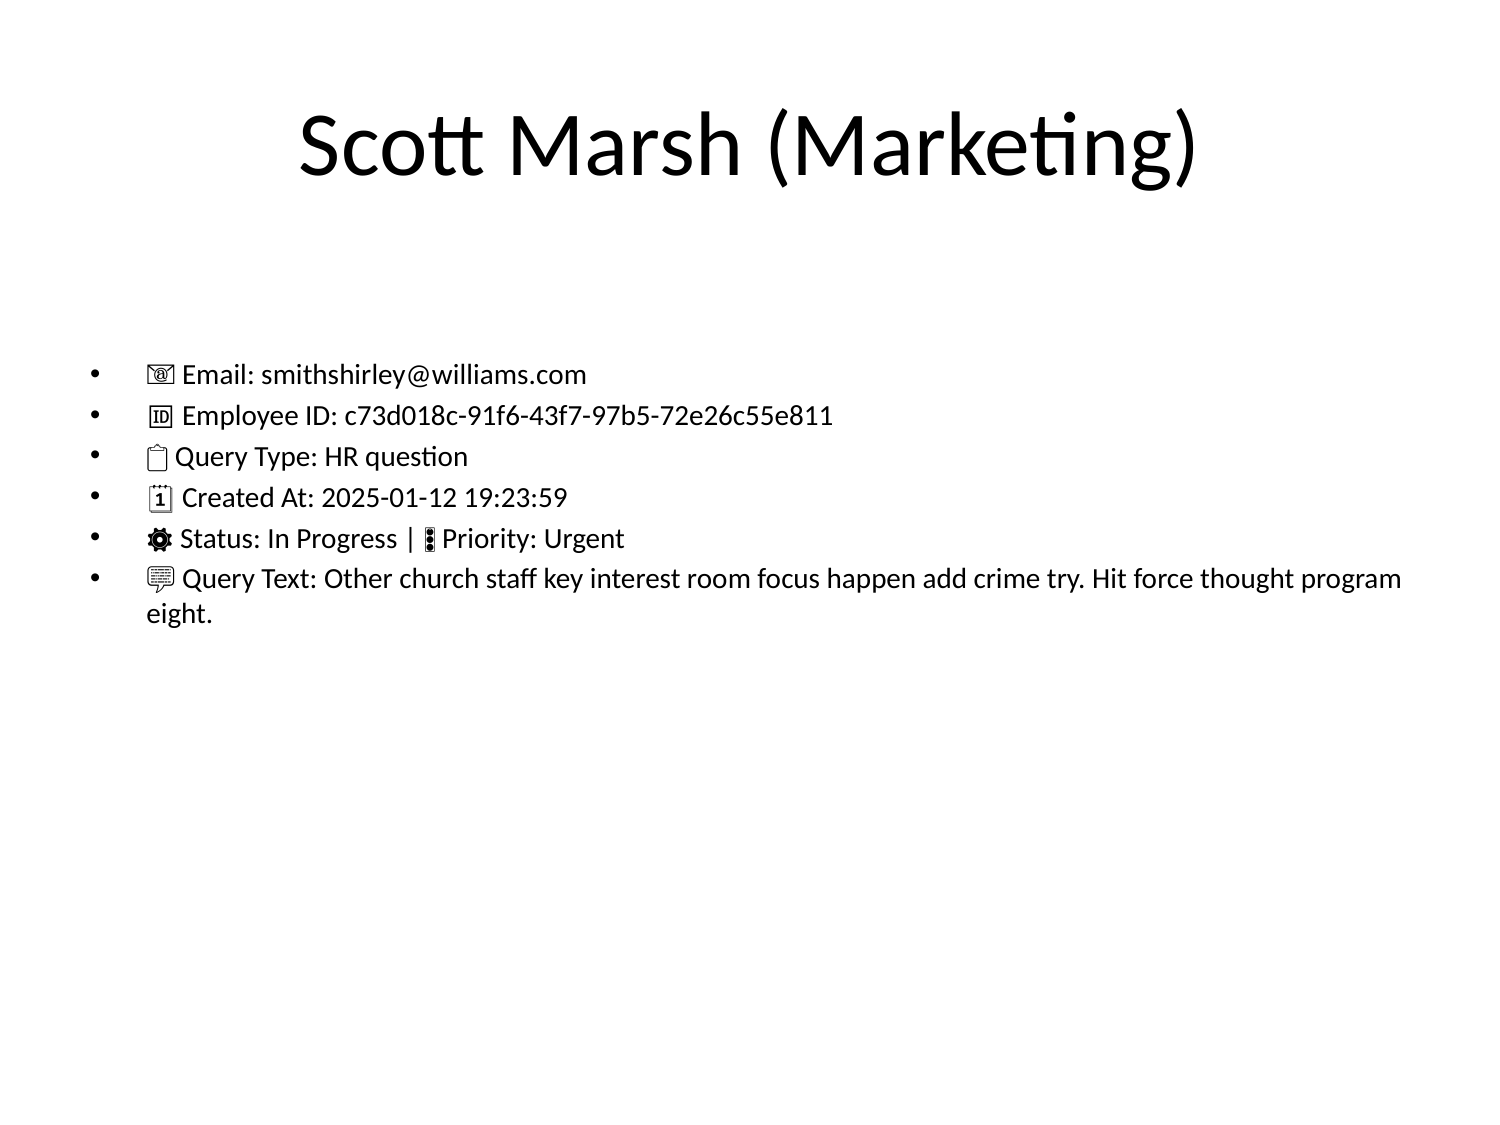

# Scott Marsh (Marketing)

📧 Email: smithshirley@williams.com
🆔 Employee ID: c73d018c-91f6-43f7-97b5-72e26c55e811
📋 Query Type: HR question
🗓 Created At: 2025-01-12 19:23:59
⚙ Status: In Progress | 🚦 Priority: Urgent
💬 Query Text: Other church staff key interest room focus happen add crime try. Hit force thought program eight.